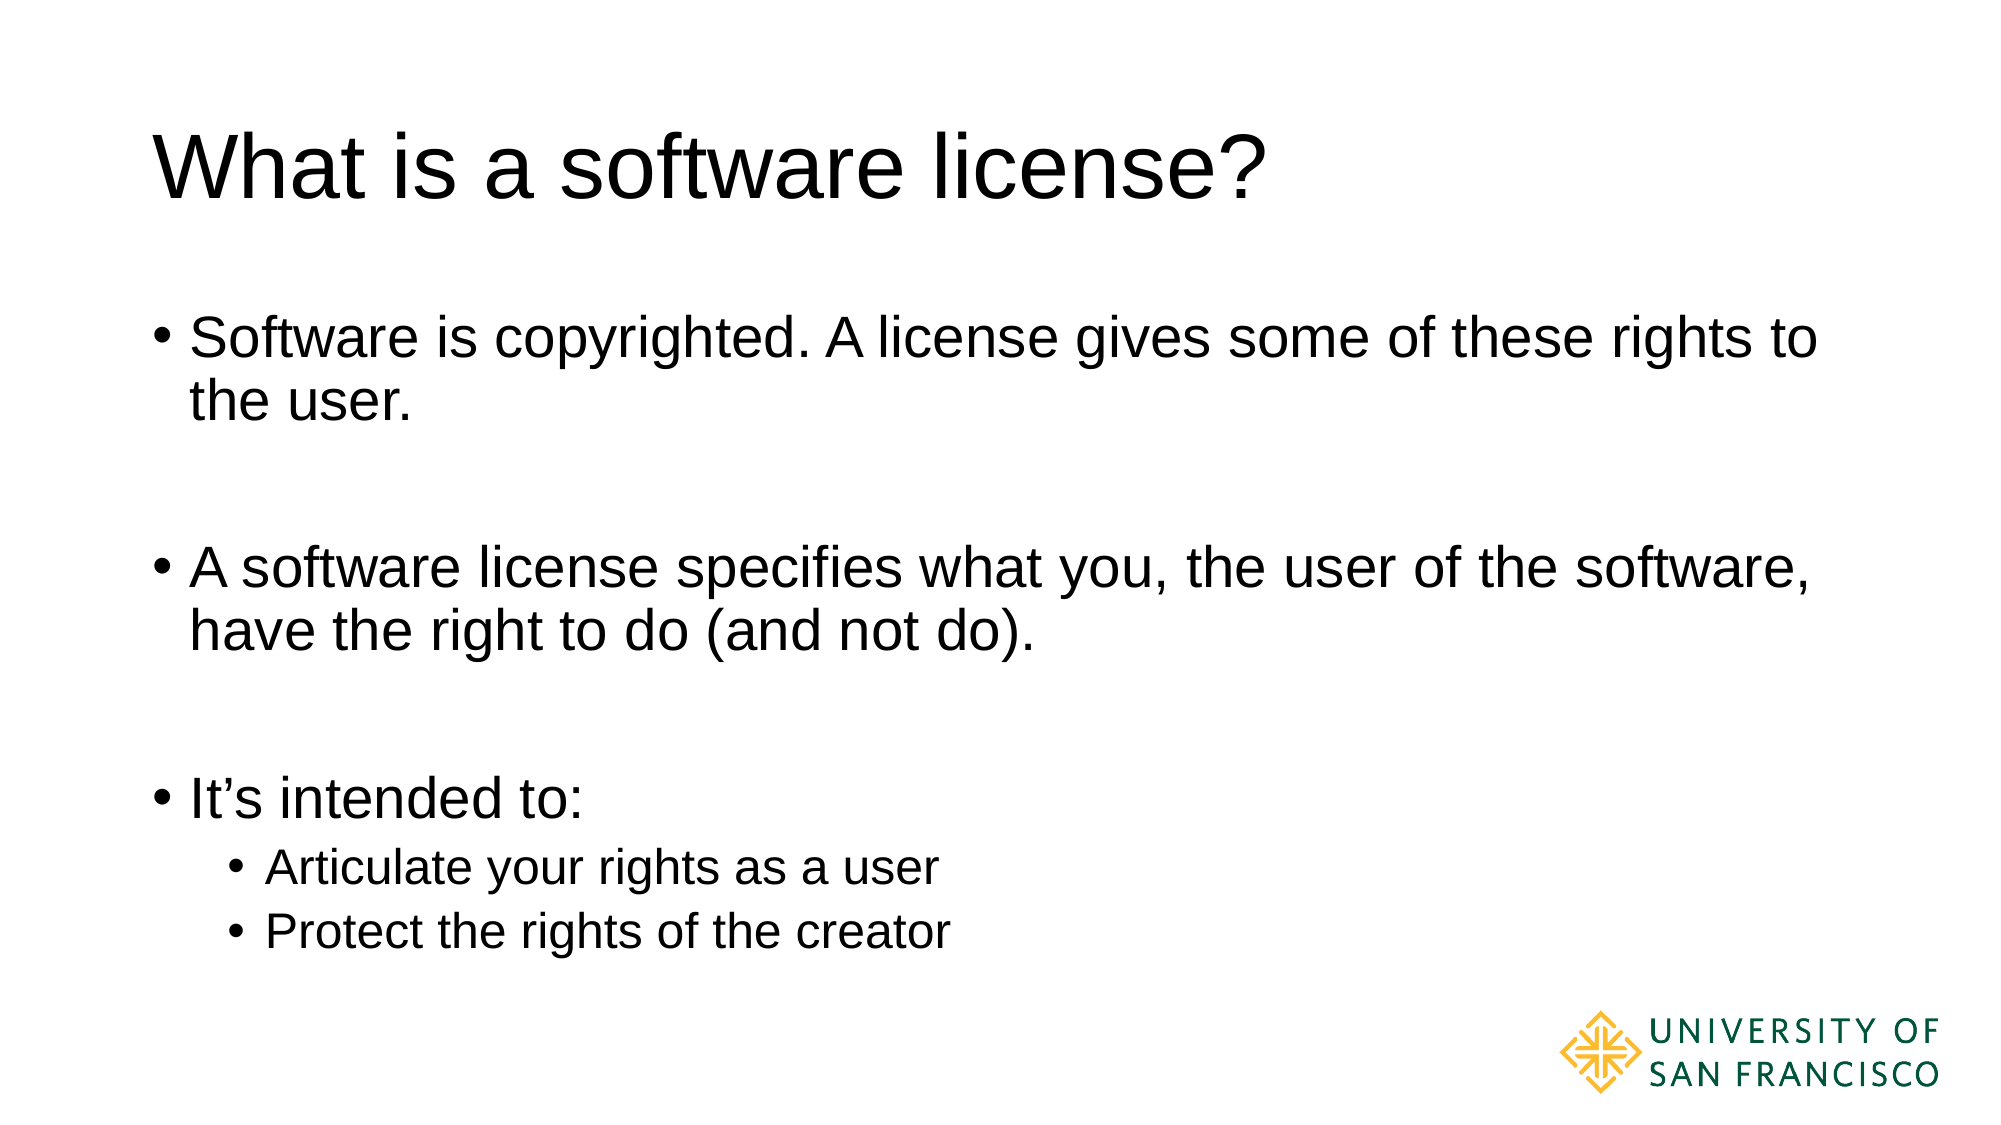

# What is a software license?
Software is copyrighted. A license gives some of these rights to the user.

A software license specifies what you, the user of the software, have the right to do (and not do).

It’s intended to:
Articulate your rights as a user
Protect the rights of the creator